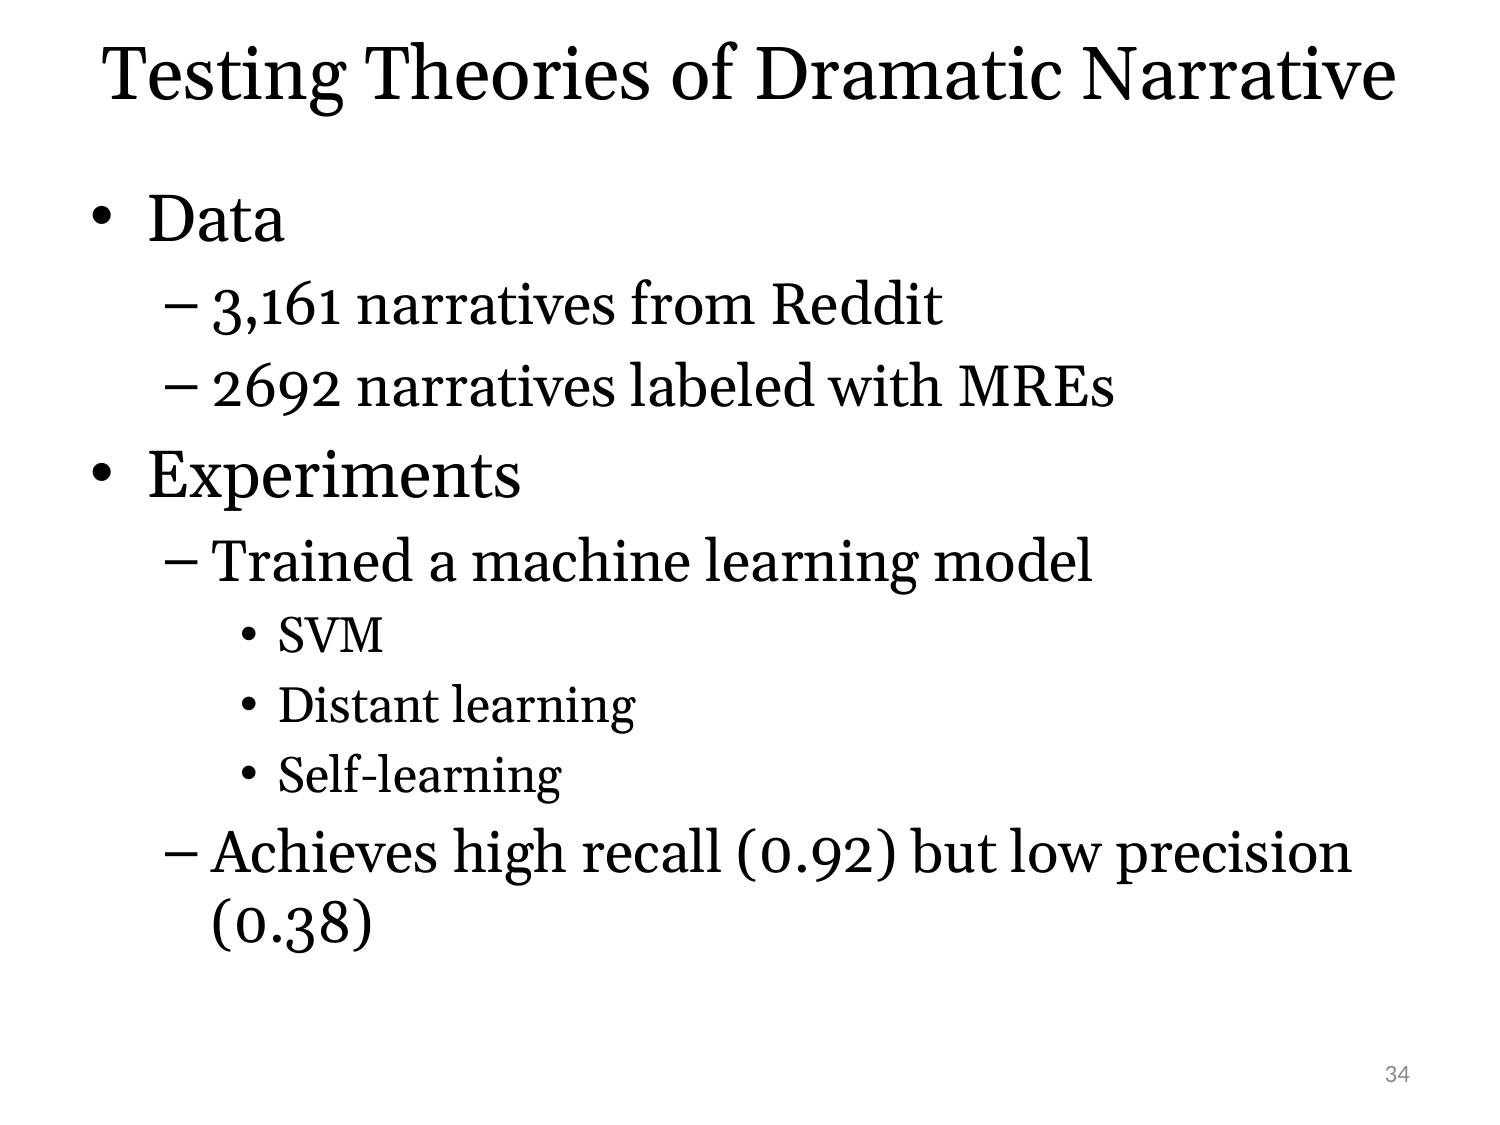

# Testing Theories of Dramatic Narrative
Data
3,161 narratives from Reddit
2692 narratives labeled with MREs
Experiments
Trained a machine learning model
SVM
Distant learning
Self-learning
Achieves high recall (0.92) but low precision (0.38)
34